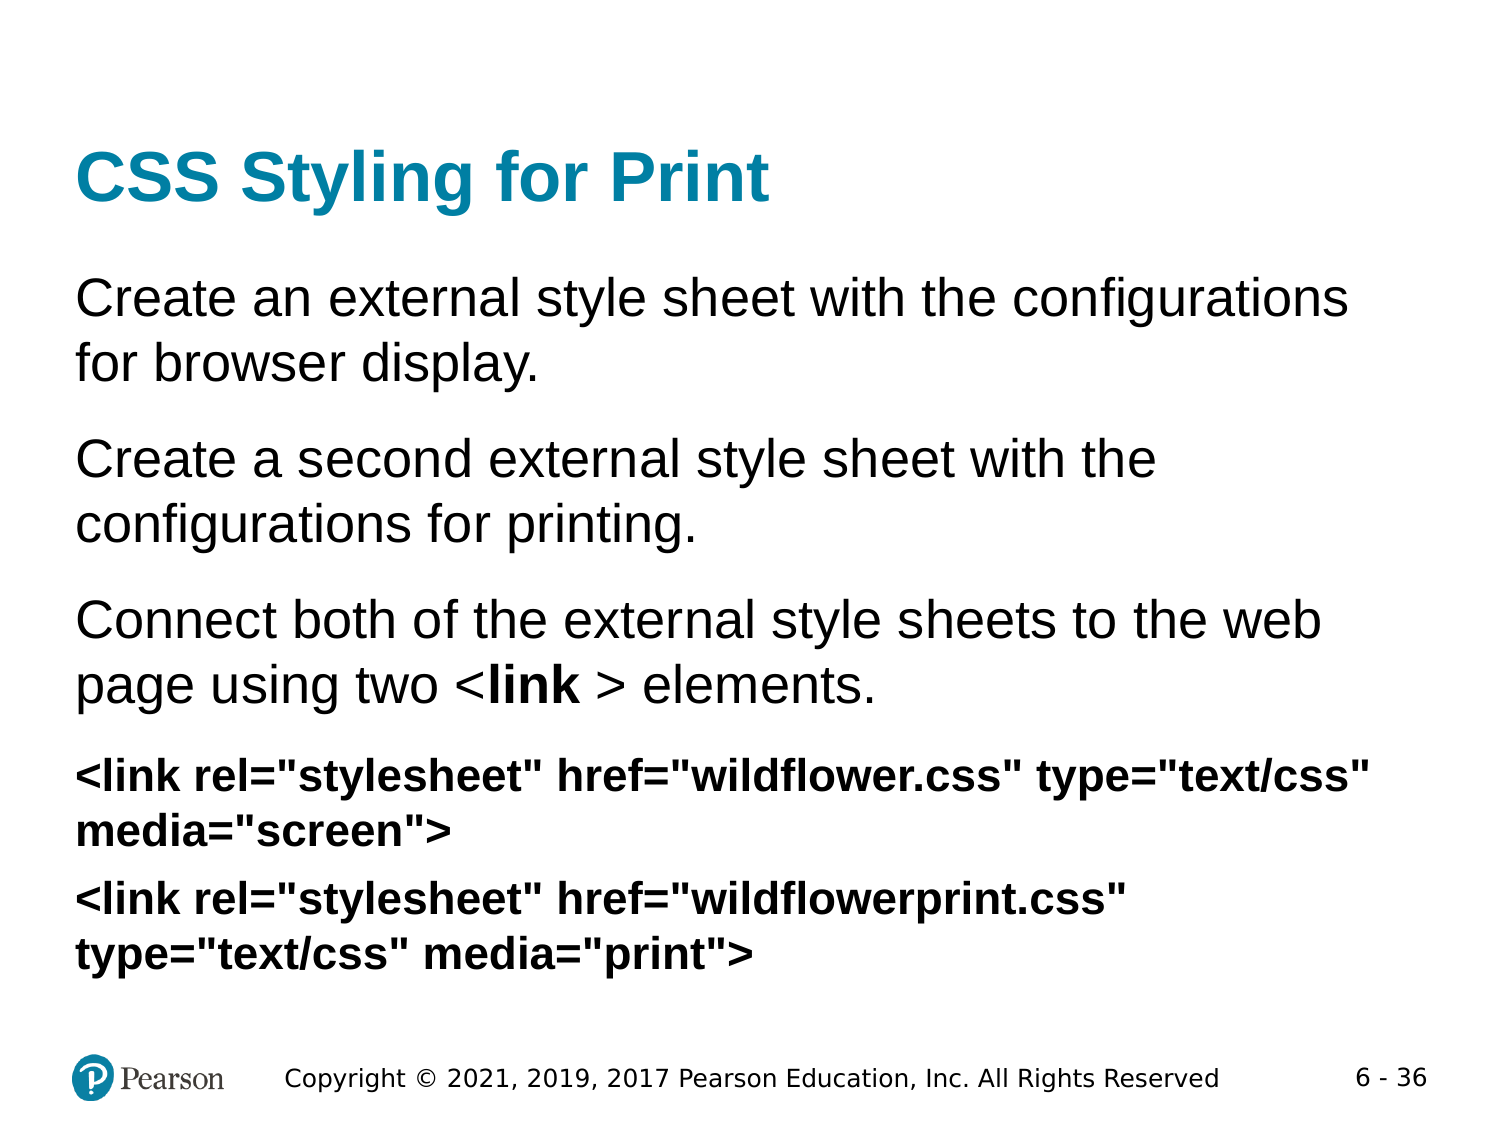

# CSS Styling for Print
Create an external style sheet with the configurations for browser display.
Create a second external style sheet with the configurations for printing.
Connect both of the external style sheets to the web page using two <link > elements.
<link rel="stylesheet" href="wildflower.css" type="text/css" media="screen">
<link rel="stylesheet" href="wildflowerprint.css" type="text/css" media="print">